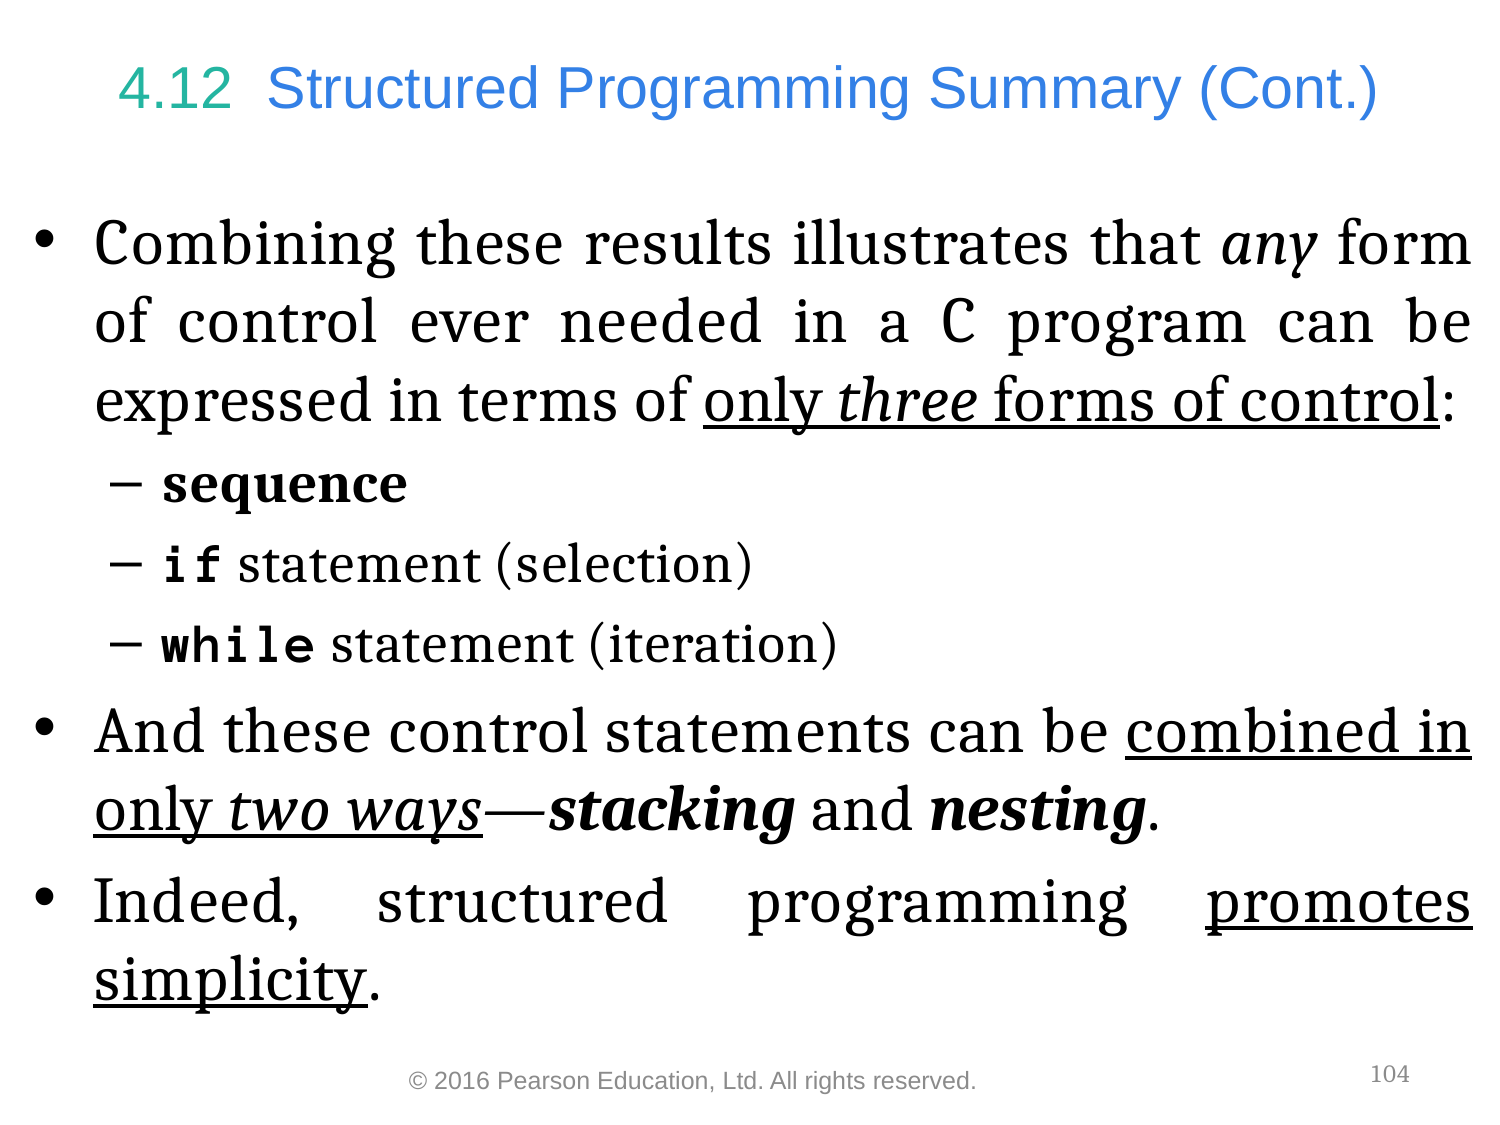

# 4.12  Structured Programming Summary (Cont.)
Combining these results illustrates that any form of control ever needed in a C program can be expressed in terms of only three forms of control:
sequence
if statement (selection)
while statement (iteration)
And these control statements can be combined in only two ways—stacking and nesting.
Indeed, structured programming promotes simplicity.
104
© 2016 Pearson Education, Ltd. All rights reserved.